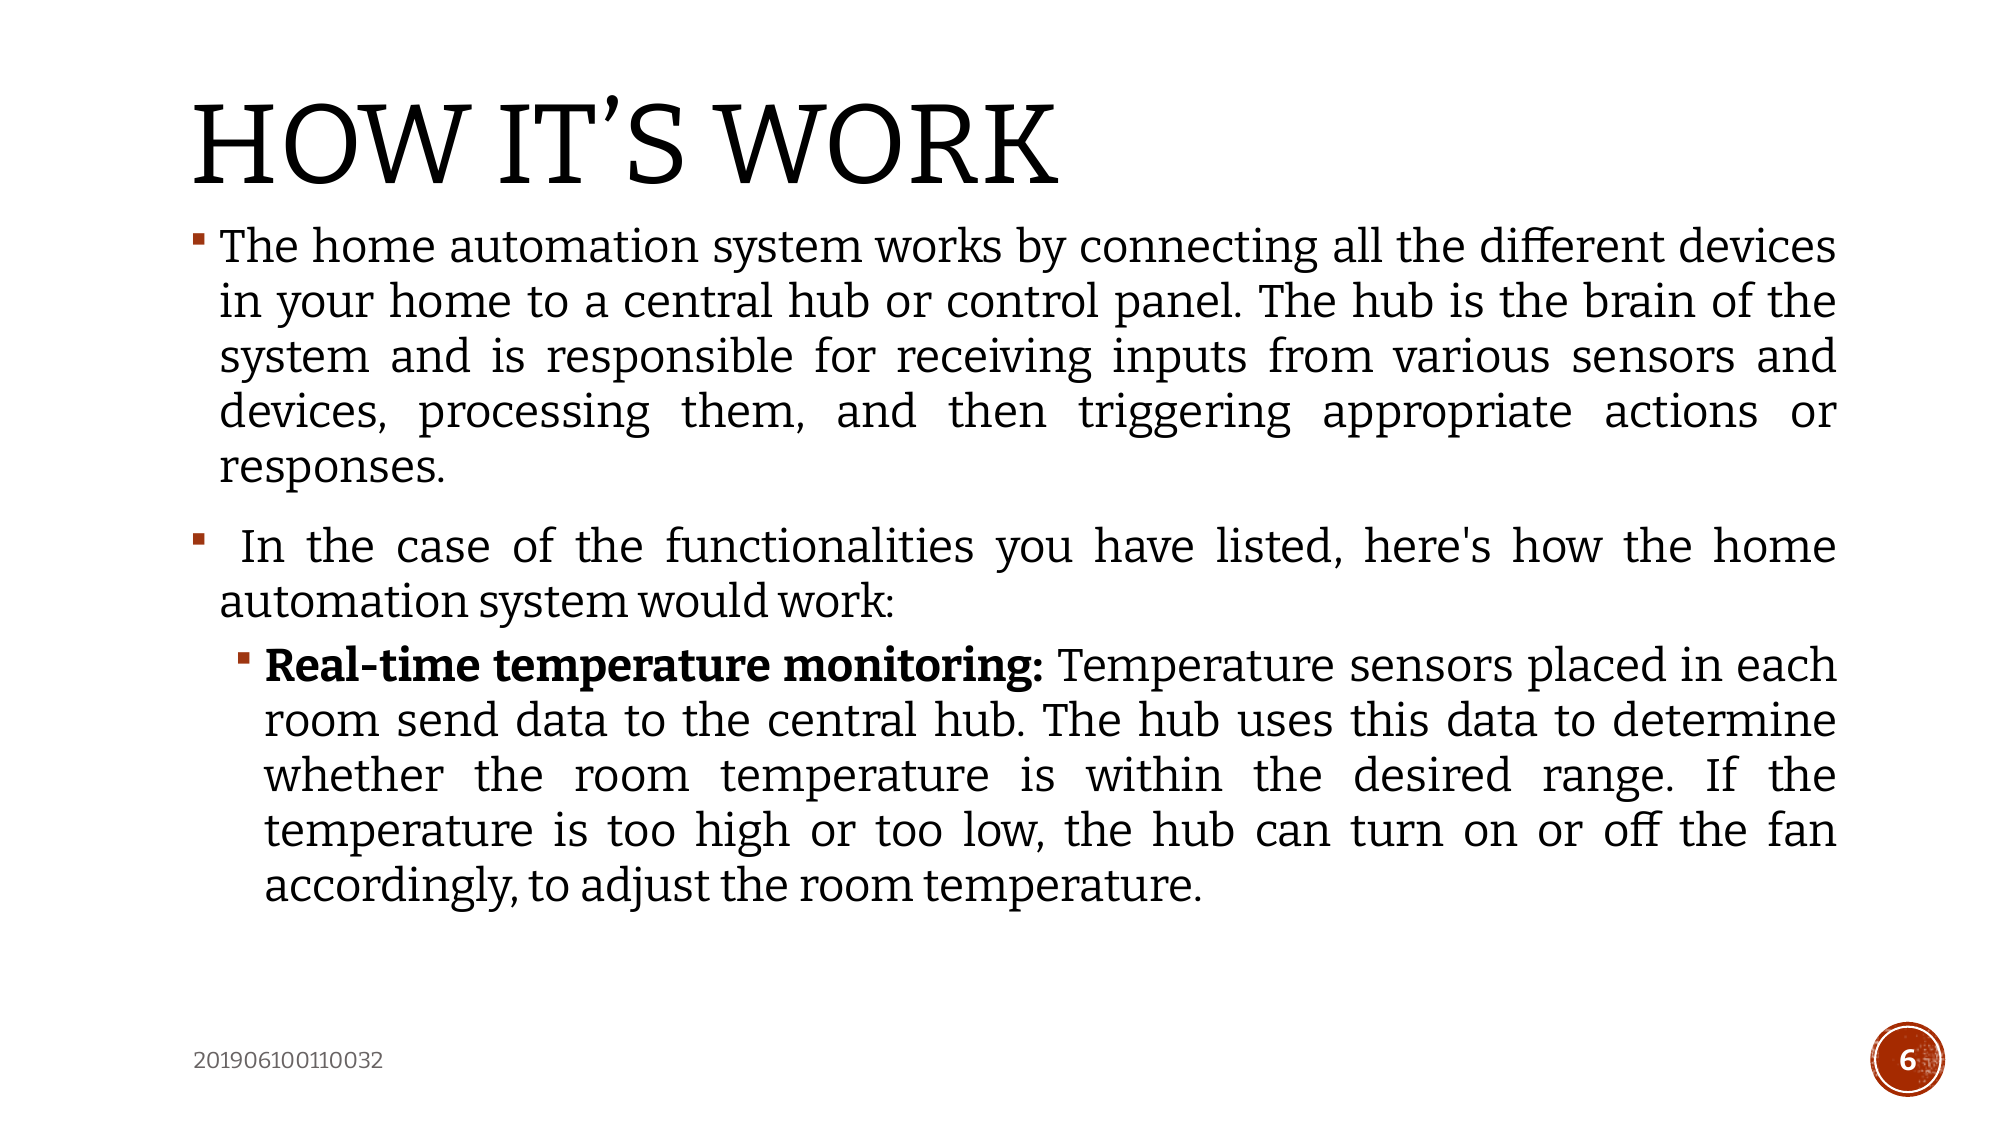

# How It’s Work
The home automation system works by connecting all the different devices in your home to a central hub or control panel. The hub is the brain of the system and is responsible for receiving inputs from various sensors and devices, processing them, and then triggering appropriate actions or responses.
 In the case of the functionalities you have listed, here's how the home automation system would work:
Real-time temperature monitoring: Temperature sensors placed in each room send data to the central hub. The hub uses this data to determine whether the room temperature is within the desired range. If the temperature is too high or too low, the hub can turn on or off the fan accordingly, to adjust the room temperature.
201906100110032
6